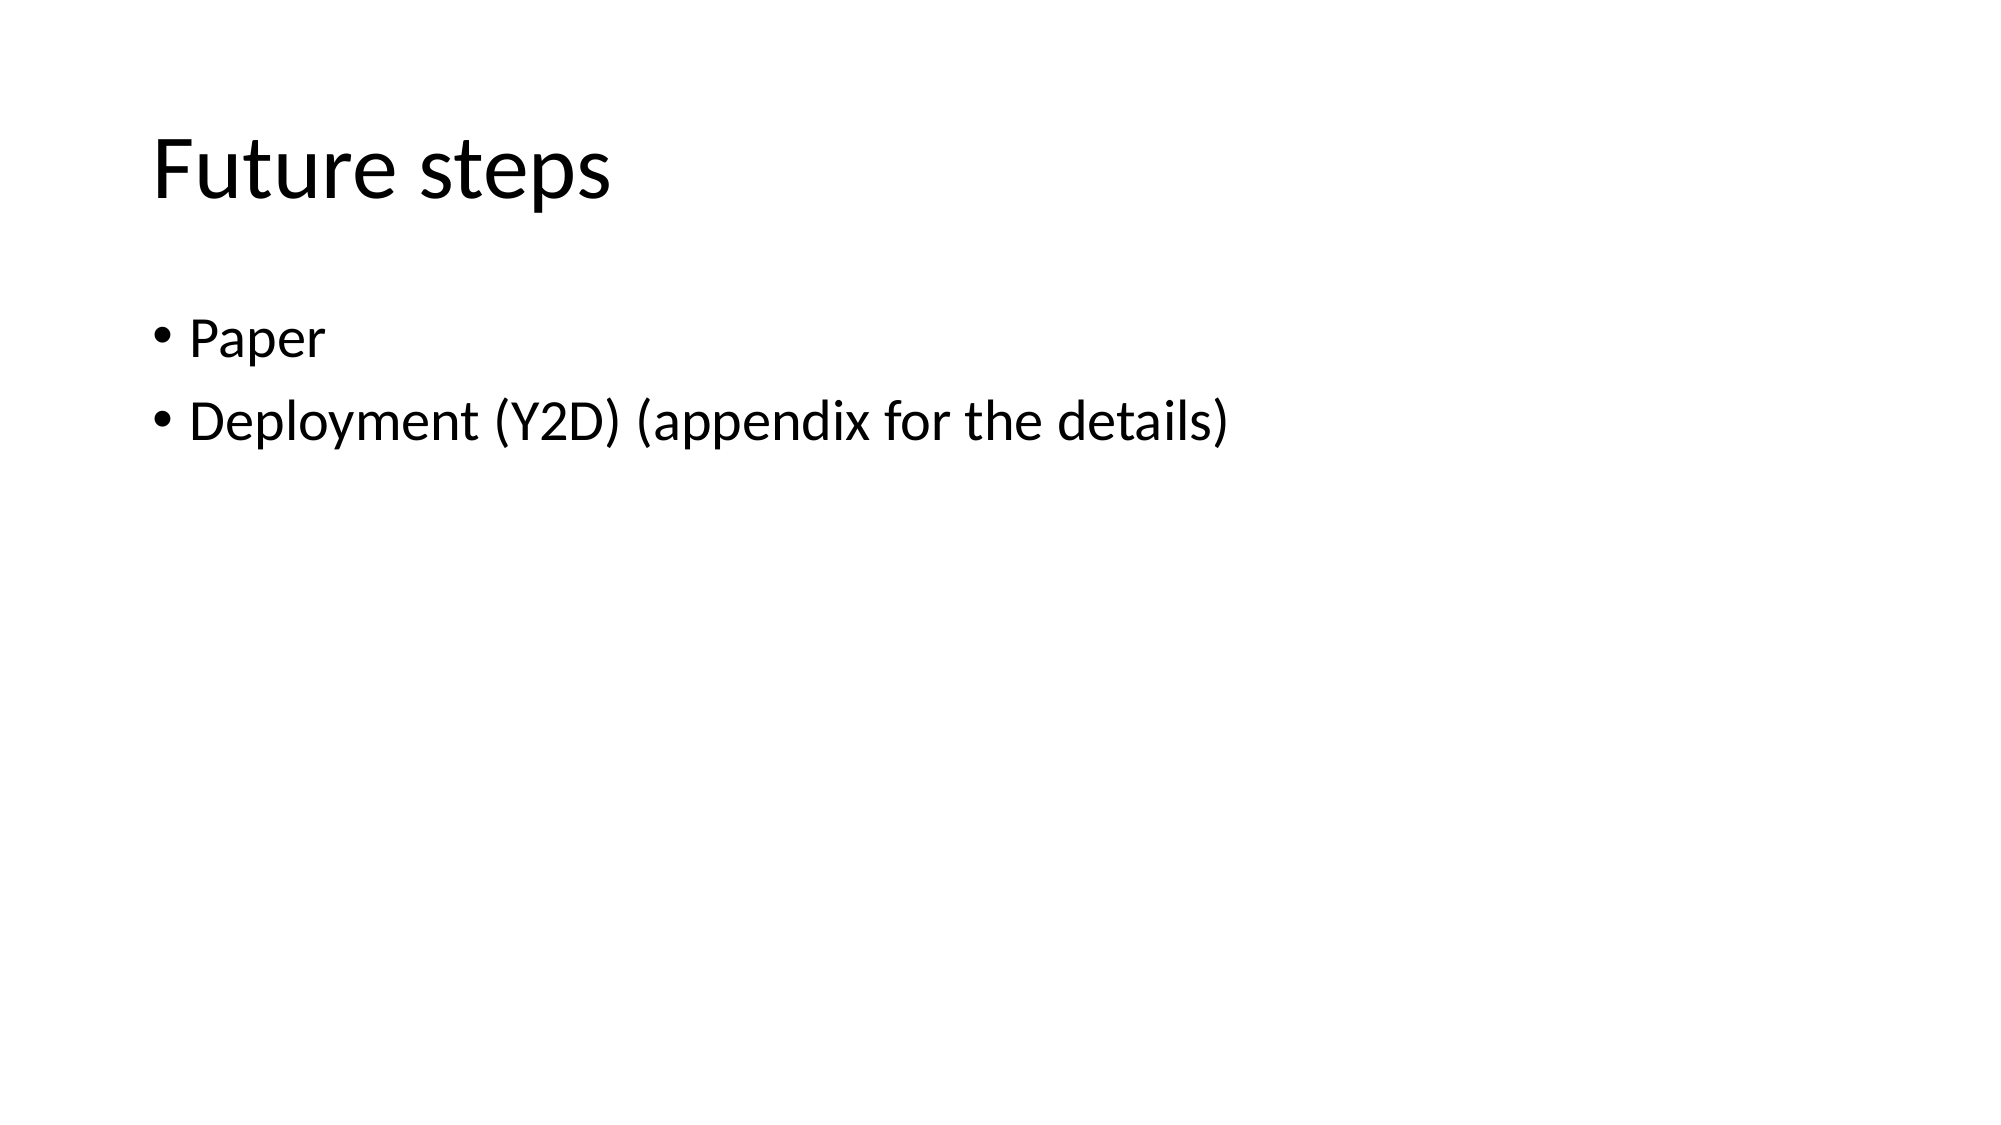

# Future steps
Paper
Deployment (Y2D) (appendix for the details)